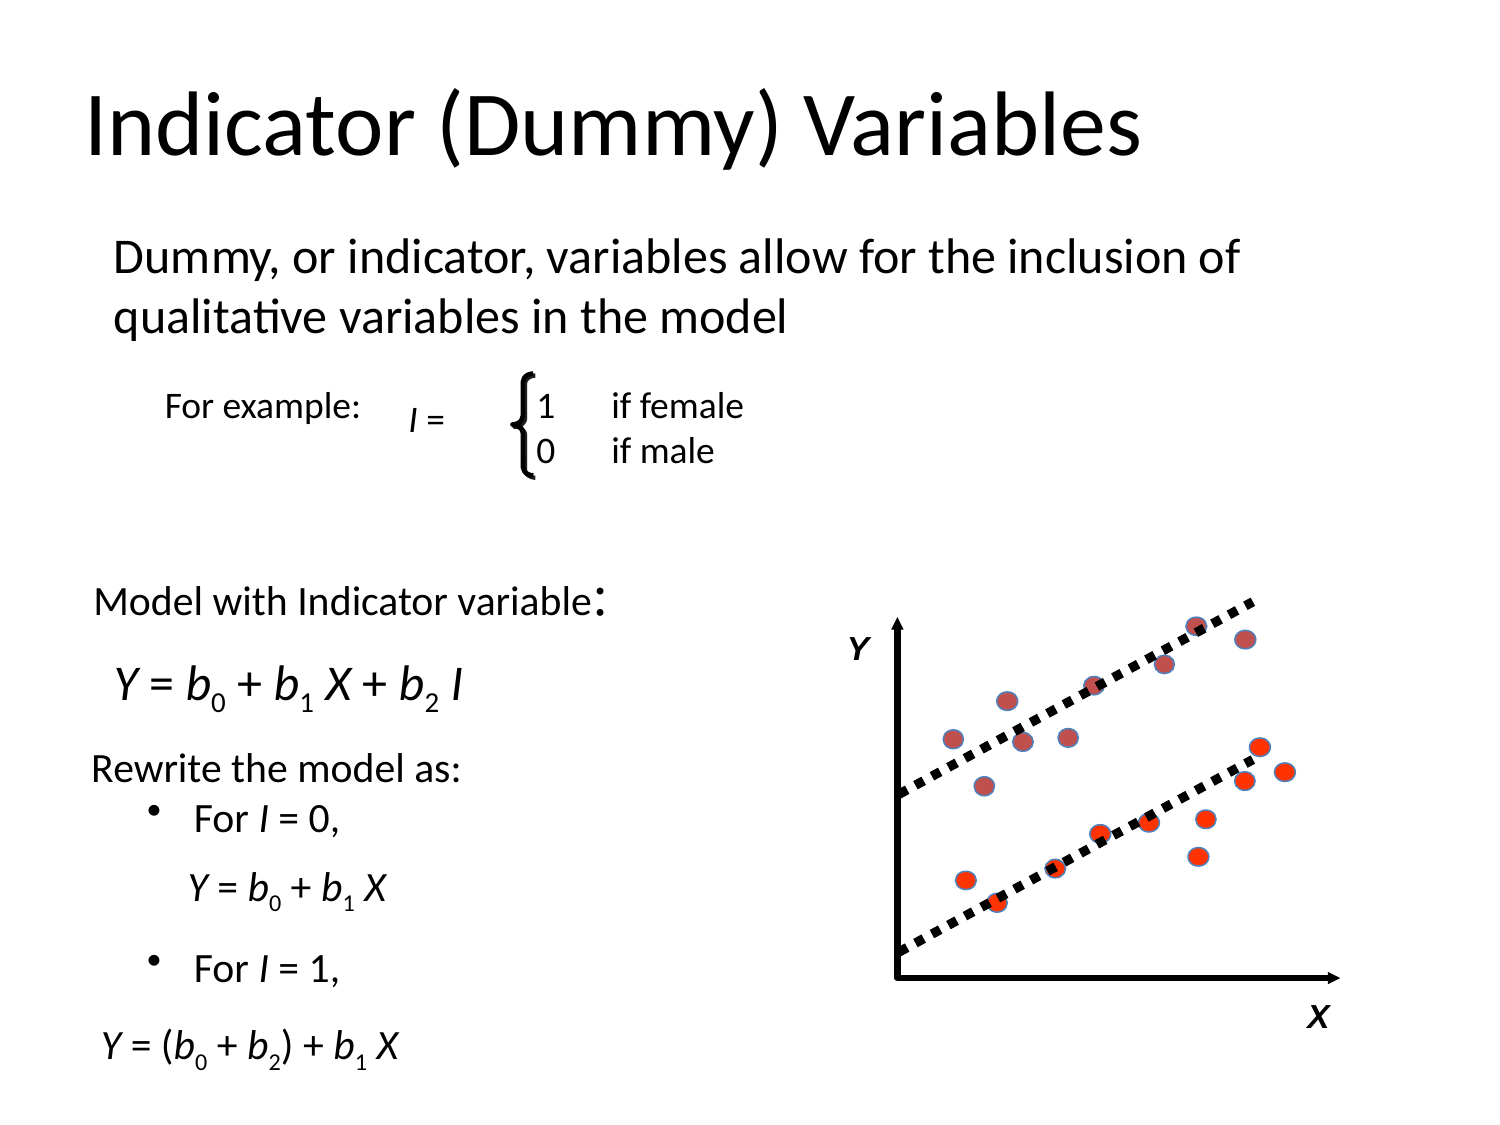

# Indicator (Dummy) Variables
Dummy, or indicator, variables allow for the inclusion of qualitative variables in the model
For example:

if female
0	if male
I =
   Model with Indicator variable:

Y

X
Y = b0 + b1 X + b2 I
  Rewrite the model as:
For I = 0,

For I = 1,
Y = b0 + b1 X
  Y = (b0 + b2) + b1 X